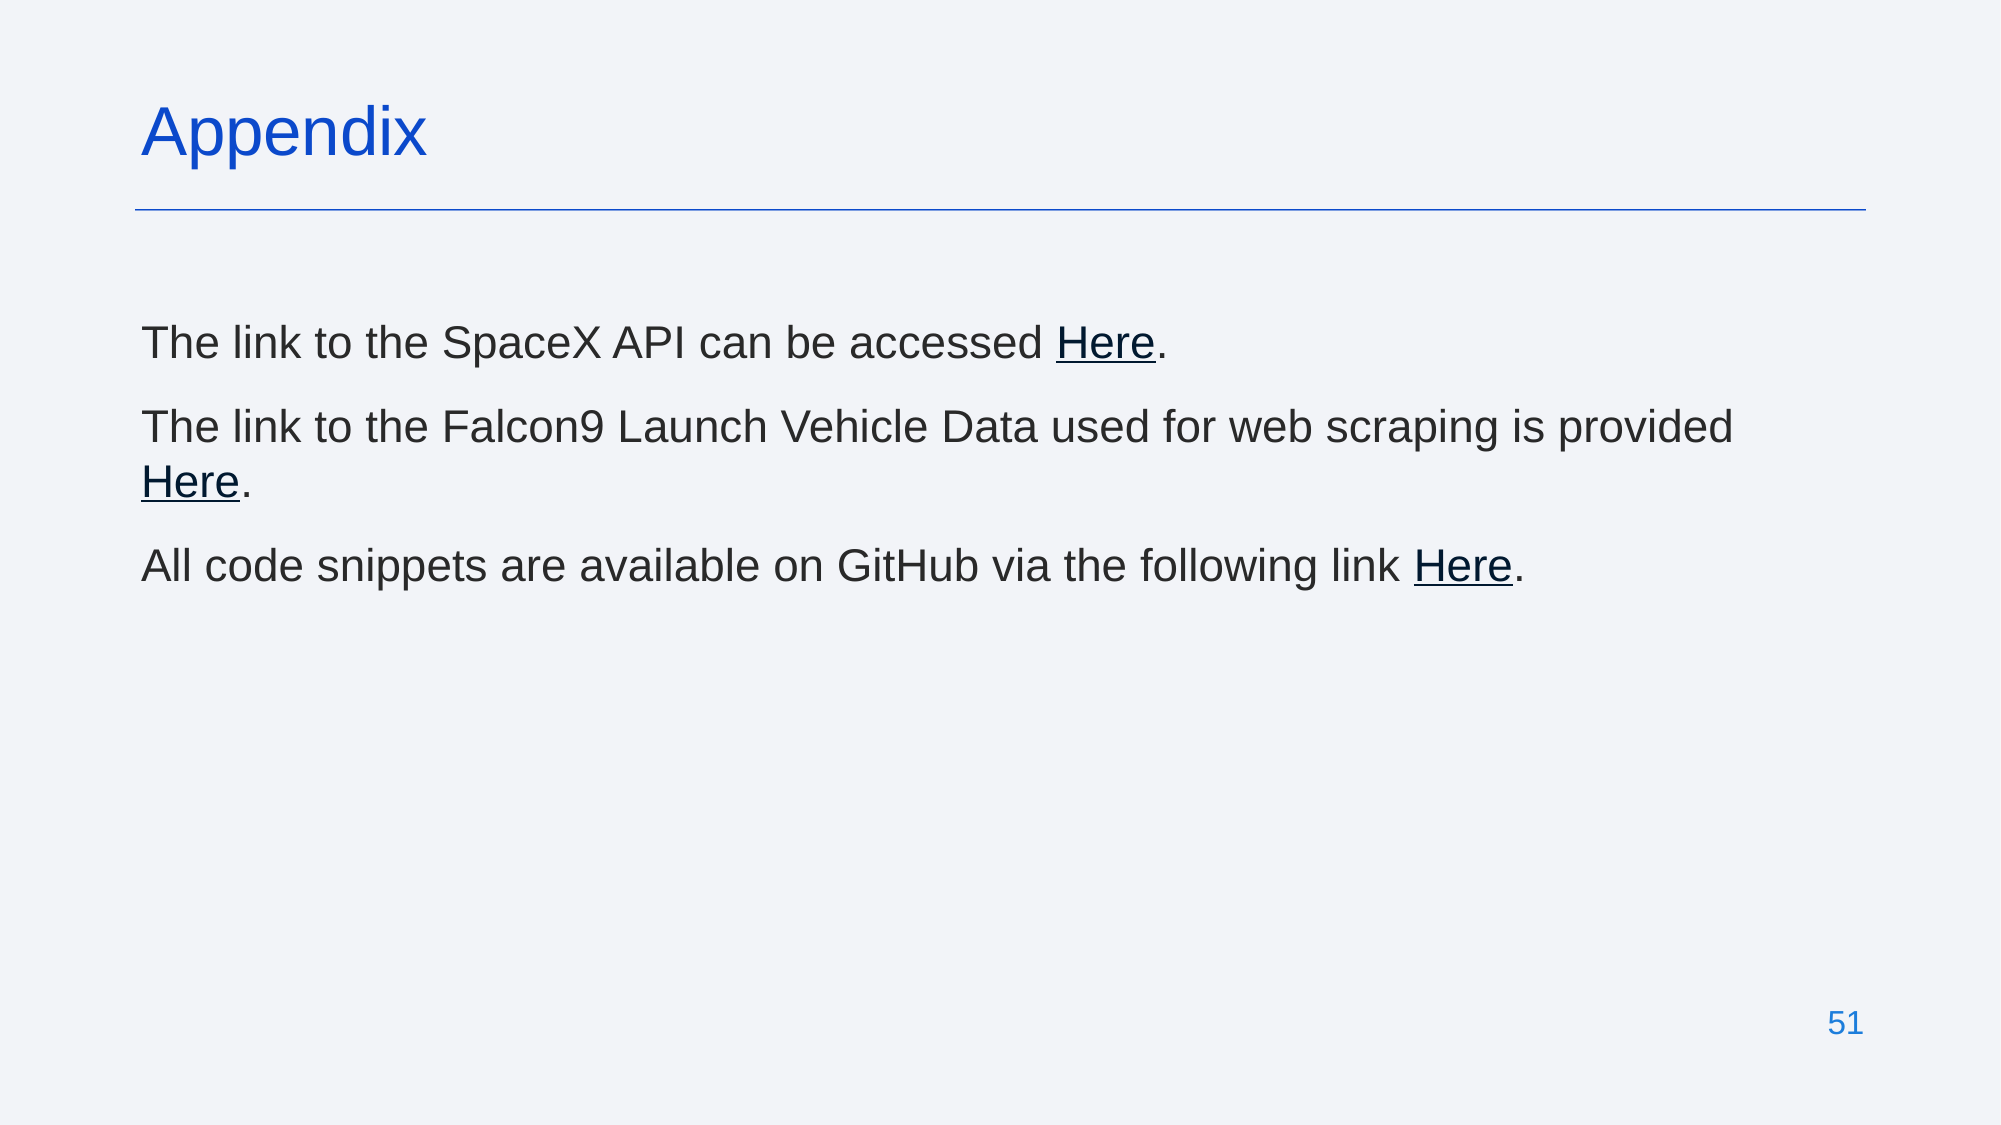

Appendix
The link to the SpaceX API can be accessed Here.
The link to the Falcon9 Launch Vehicle Data used for web scraping is provided Here.
All code snippets are available on GitHub via the following link Here.
51